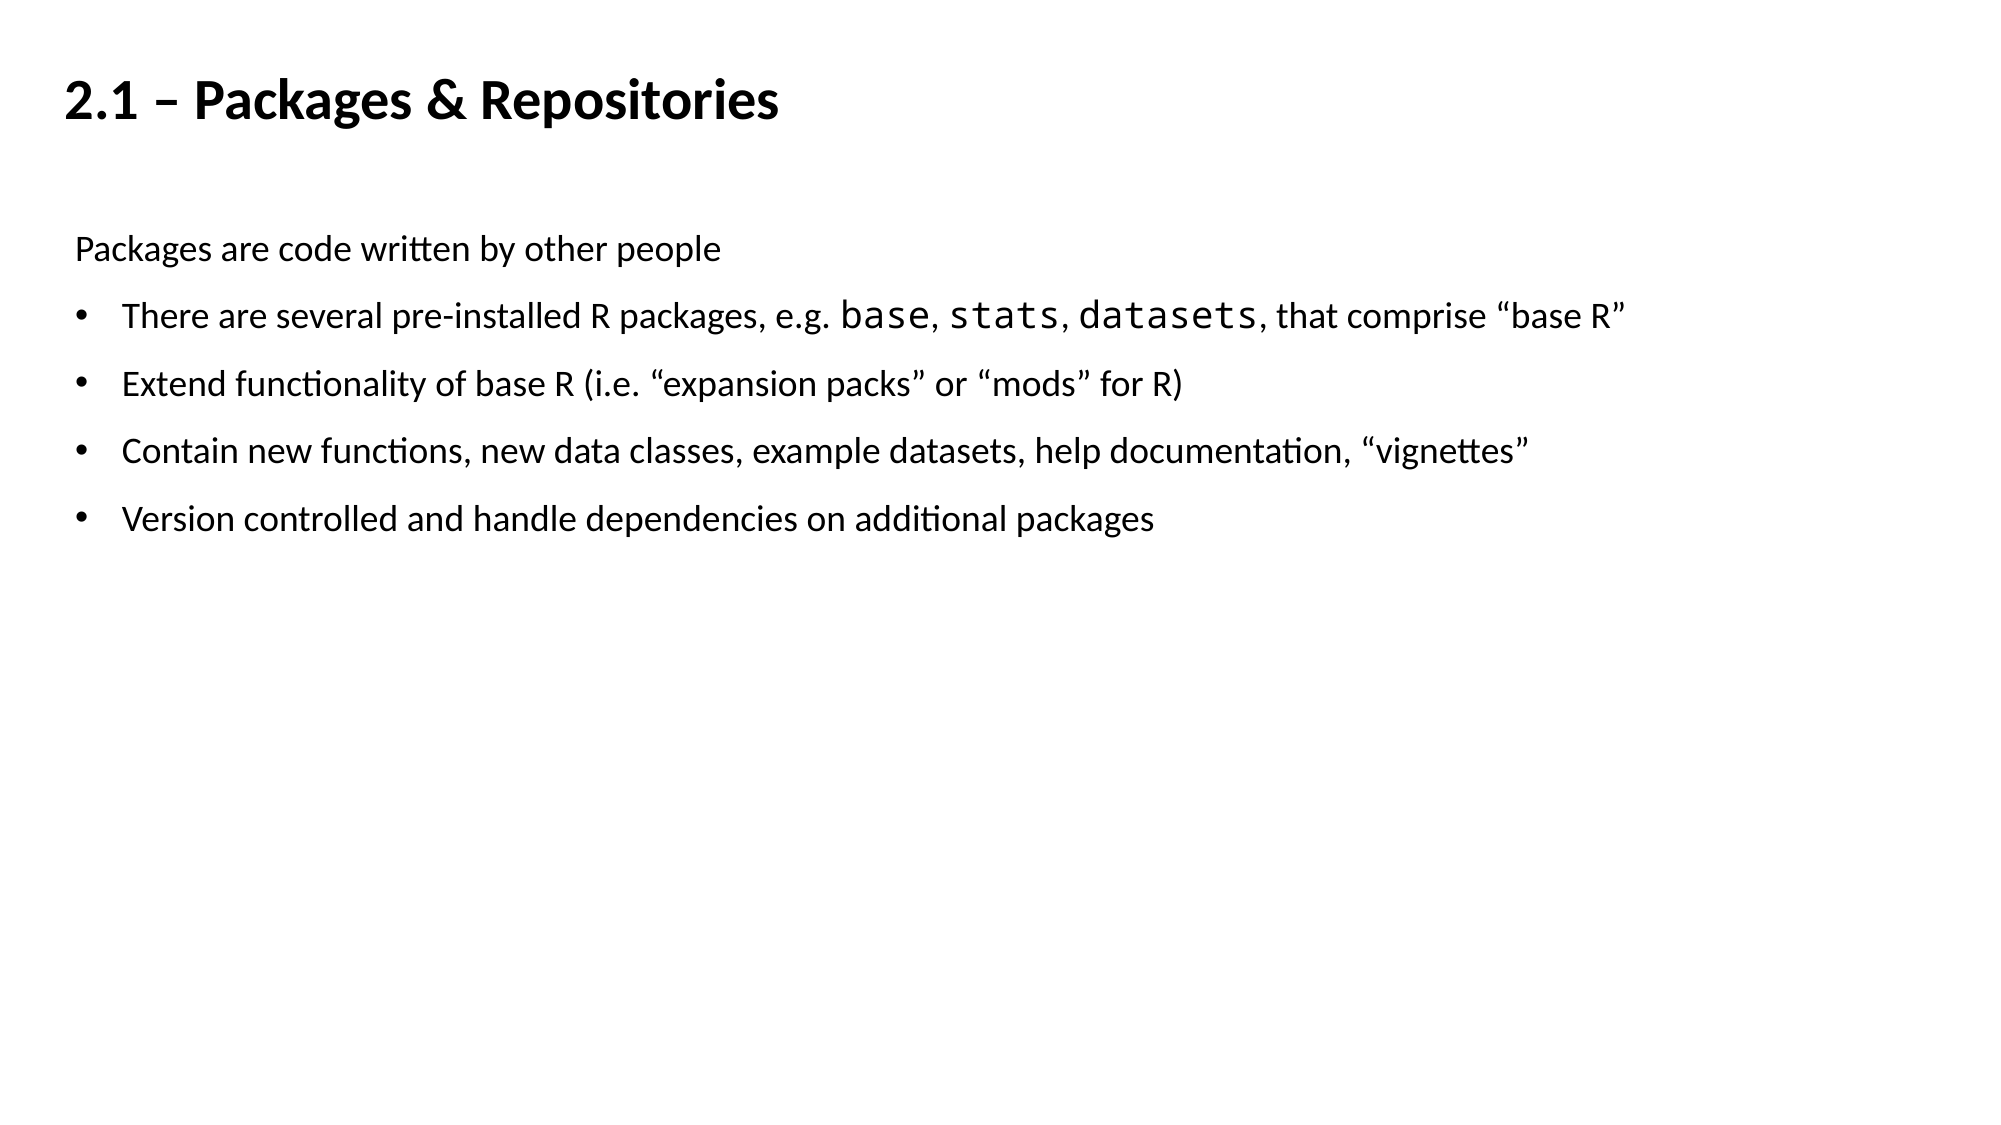

2.1 – Packages & Repositories
Packages are code written by other people
There are several pre-installed R packages, e.g. base, stats, datasets, that comprise “base R”
Extend functionality of base R (i.e. “expansion packs” or “mods” for R)
Contain new functions, new data classes, example datasets, help documentation, “vignettes”
Version controlled and handle dependencies on additional packages